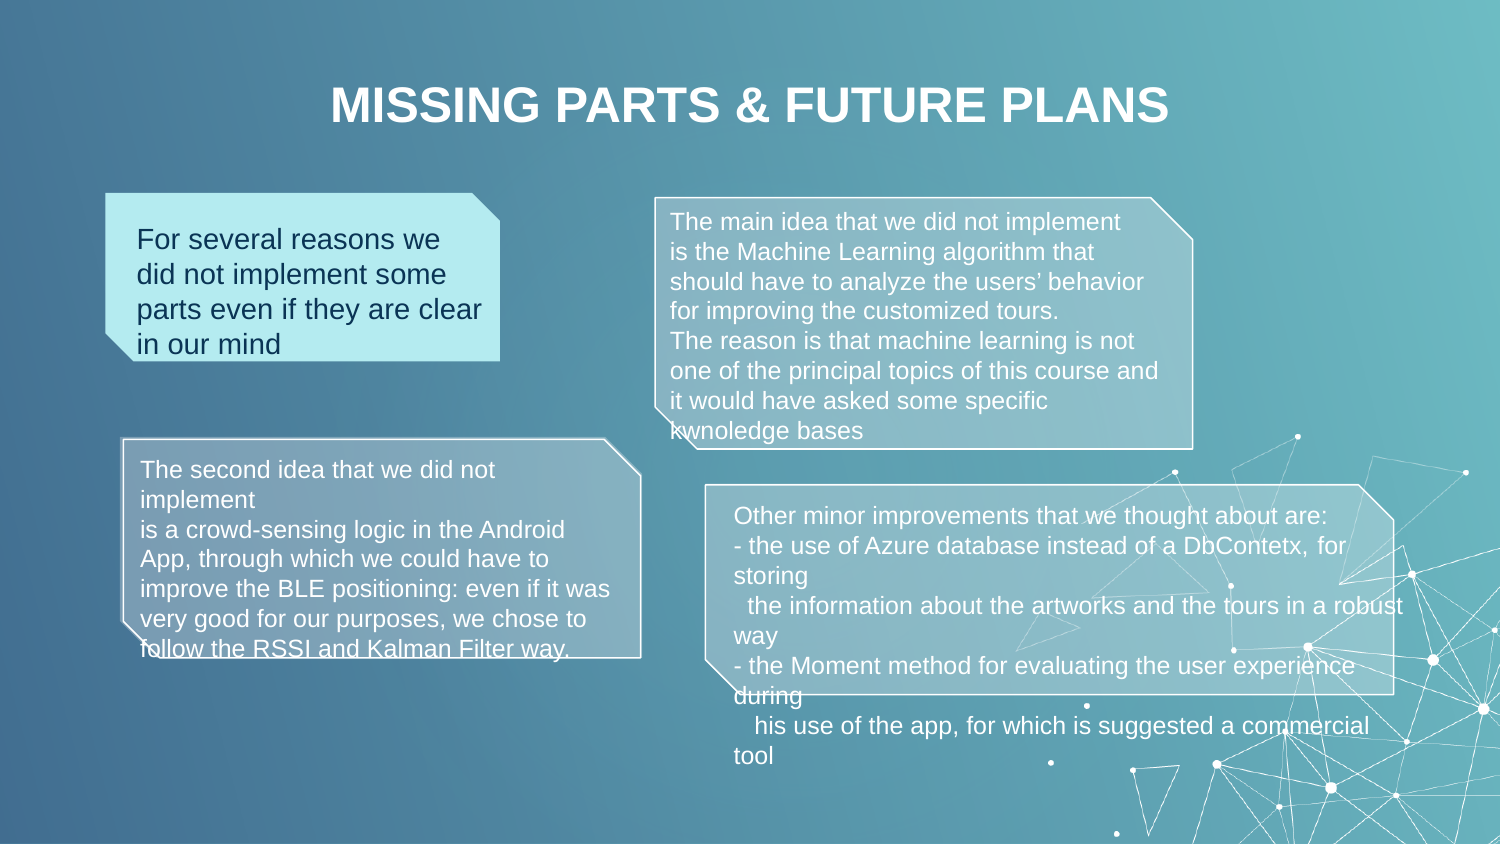

# MISSING PARTS & FUTURE PLANS

The main idea that we did not implement
is the Machine Learning algorithm that should have to analyze the users’ behavior for improving the customized tours.
The reason is that machine learning is not one of the principal topics of this course and it would have asked some specific kwnoledge bases

For several reasons we did not implement some parts even if they are clear in our mind

The second idea that we did not implement
is a crowd-sensing logic in the Android App, through which we could have to improve the BLE positioning: even if it was very good for our purposes, we chose to follow the RSSI and Kalman Filter way.

Other minor improvements that we thought about are:
- the use of Azure database instead of a DbContetx, for storing
  the information about the artworks and the tours in a robust way
- the Moment method for evaluating the user experience during
   his use of the app, for which is suggested a commercial tool